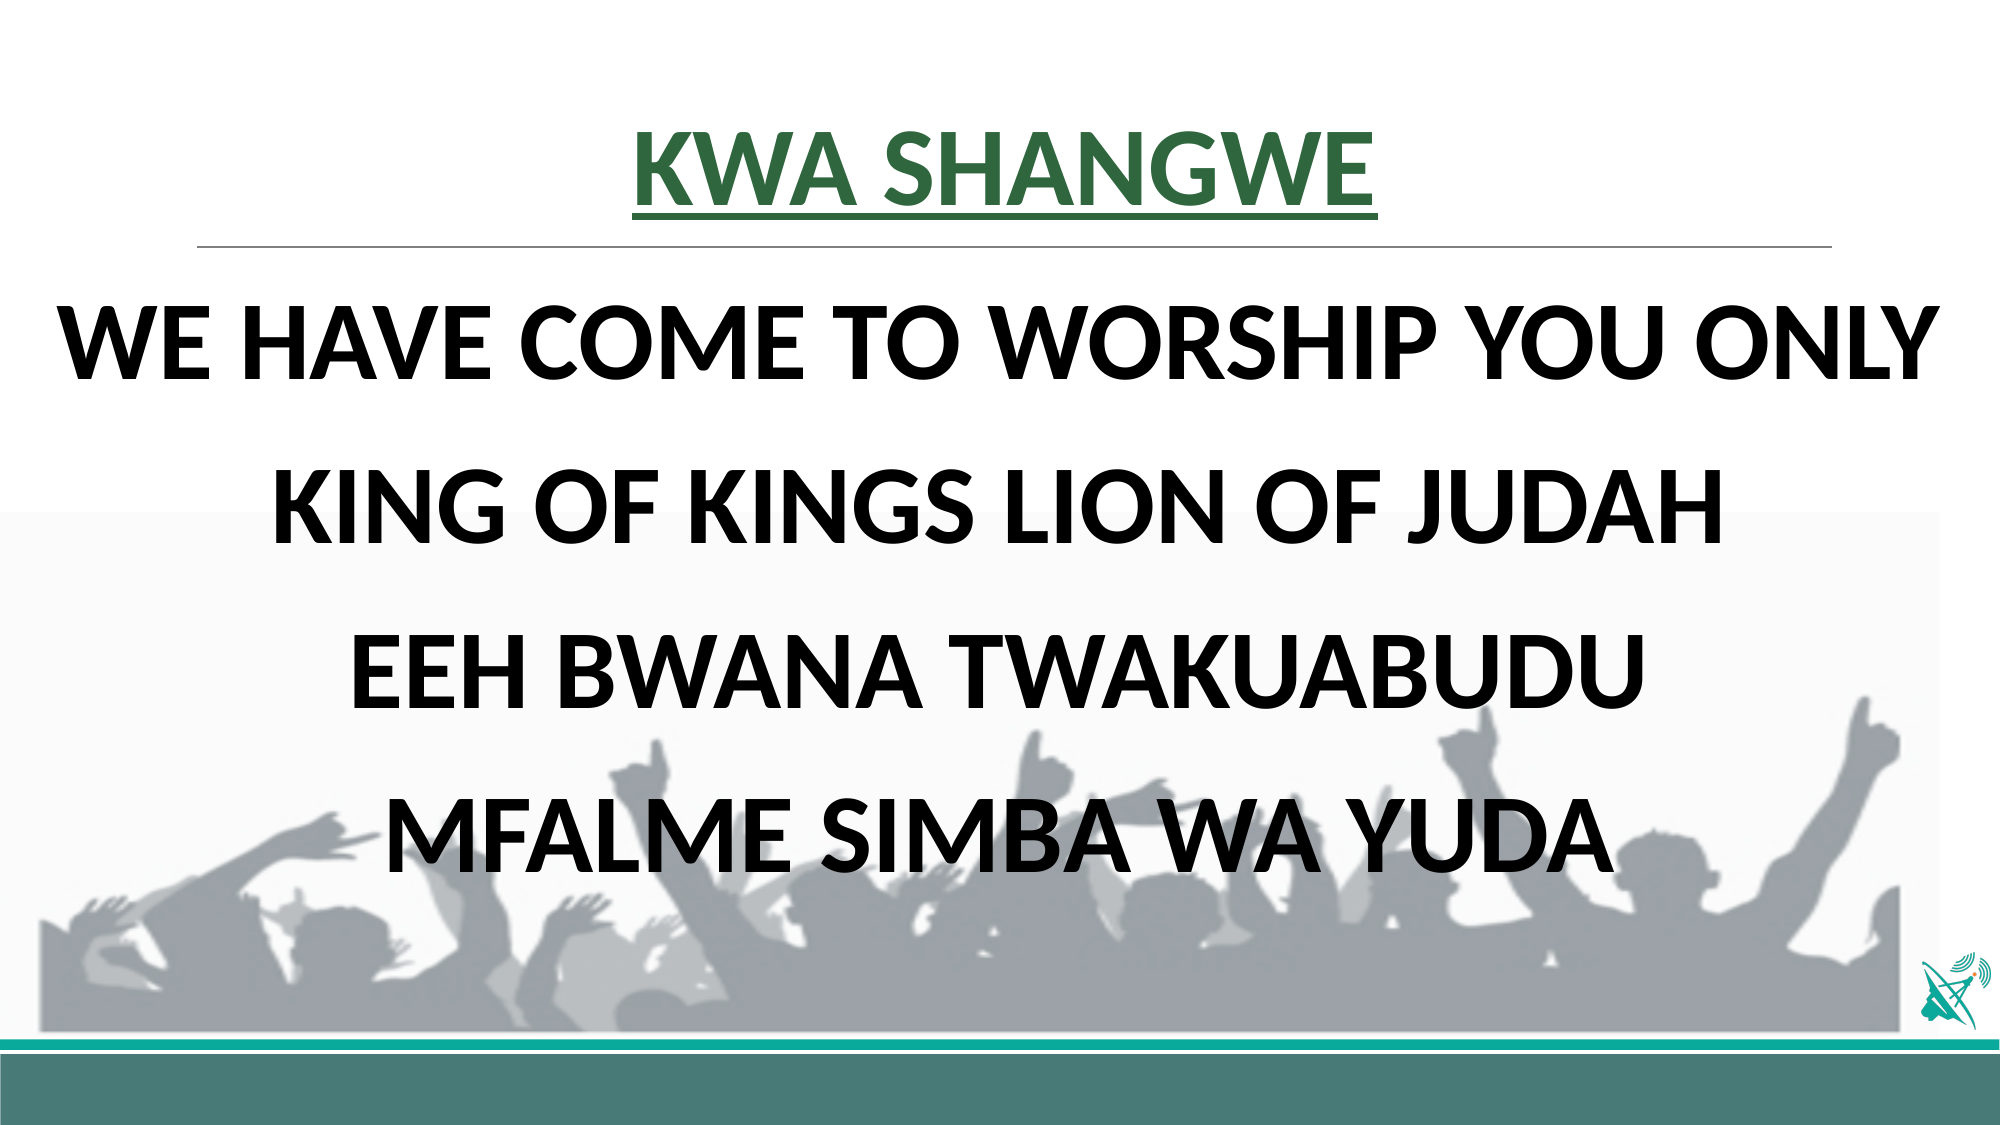

# KWA SHANGWE
WE HAVE COME TO WORSHIP YOU ONLY
KING OF KINGS LION OF JUDAH
EEH BWANA TWAKUABUDU
MFALME SIMBA WA YUDA